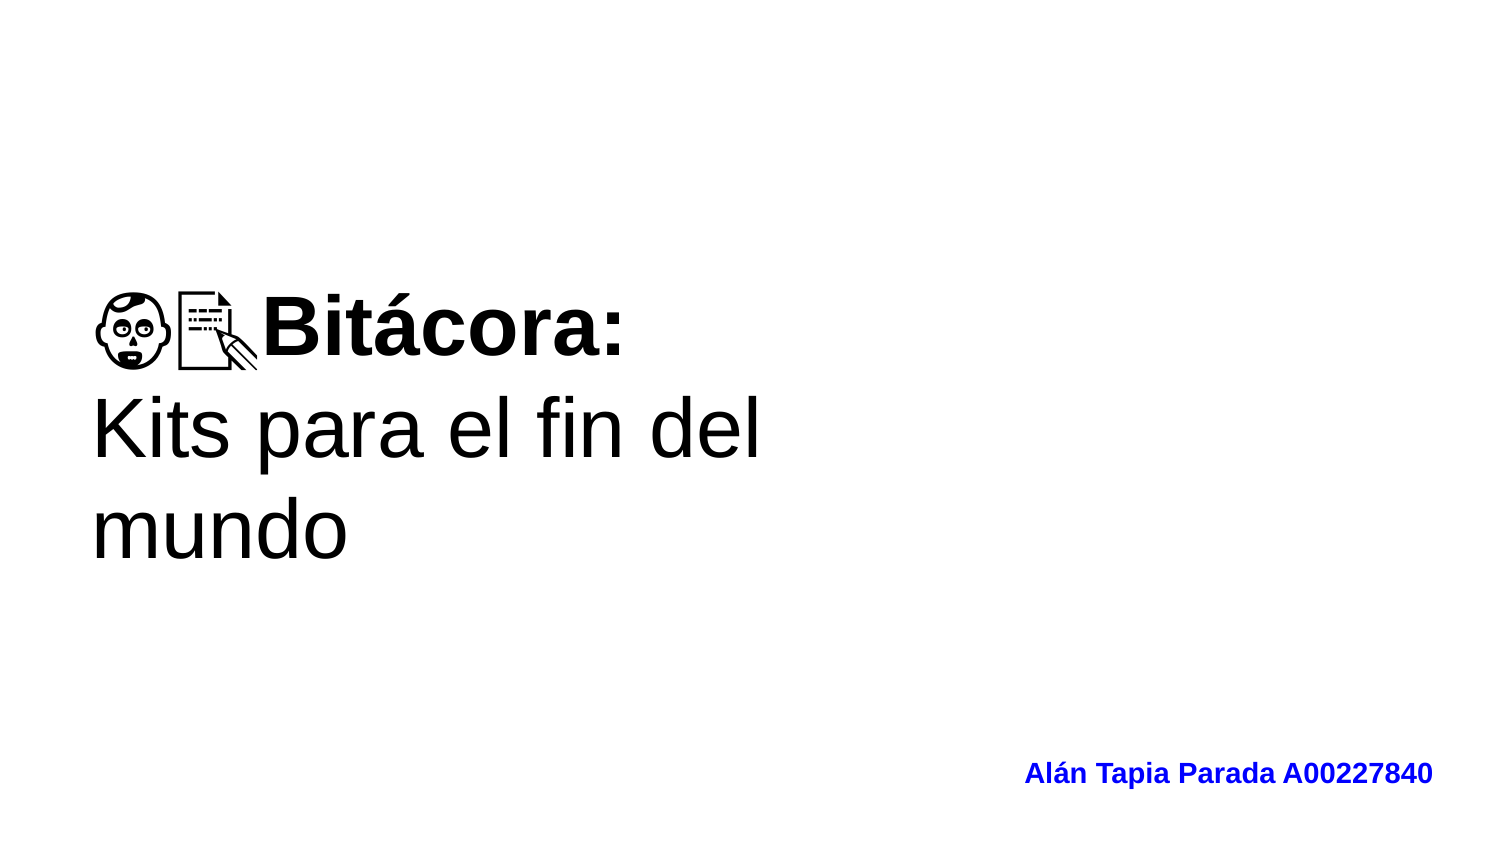

# 🧟📝Bitácora:
Kits para el fin del mundo
Alán Tapia Parada A00227840